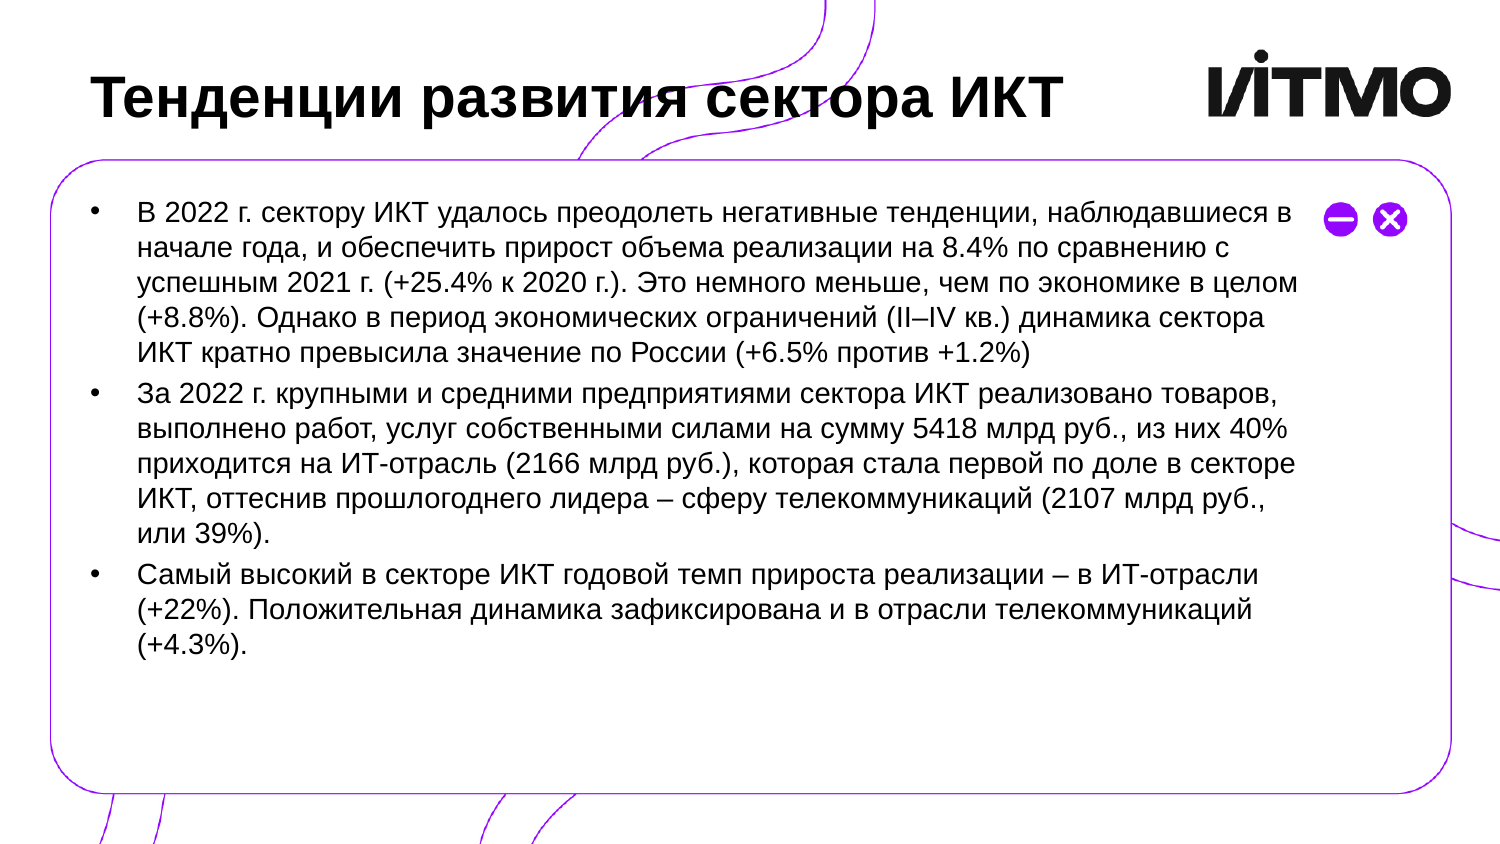

# Тенденции развития сектора ИКТ
В 2022 г. сектору ИКТ удалось преодолеть негативные тенденции, наблюдавшиеся в начале года, и обеспечить прирост объема реализации на 8.4% по сравнению с успешным 2021 г. (+25.4% к 2020 г.). Это немного меньше, чем по экономике в целом (+8.8%). Однако в период экономических ограничений (II–IV кв.) динамика сектора ИКТ кратно превысила значение по России (+6.5% против +1.2%)
За 2022 г. крупными и средними предприятиями сектора ИКТ реализовано товаров, выполнено работ, услуг собственными силами на сумму 5418 млрд руб., из них 40% приходится на ИТ-отрасль (2166 млрд руб.), которая стала первой по доле в секторе ИКТ, оттеснив прошлогоднего лидера – сферу телекоммуникаций (2107 млрд руб., или 39%).
Самый высокий в секторе ИКТ годовой темп прироста реализации – в ИТ-отрасли (+22%). Положительная динамика зафиксирована и в отрасли телекоммуникаций (+4.3%).